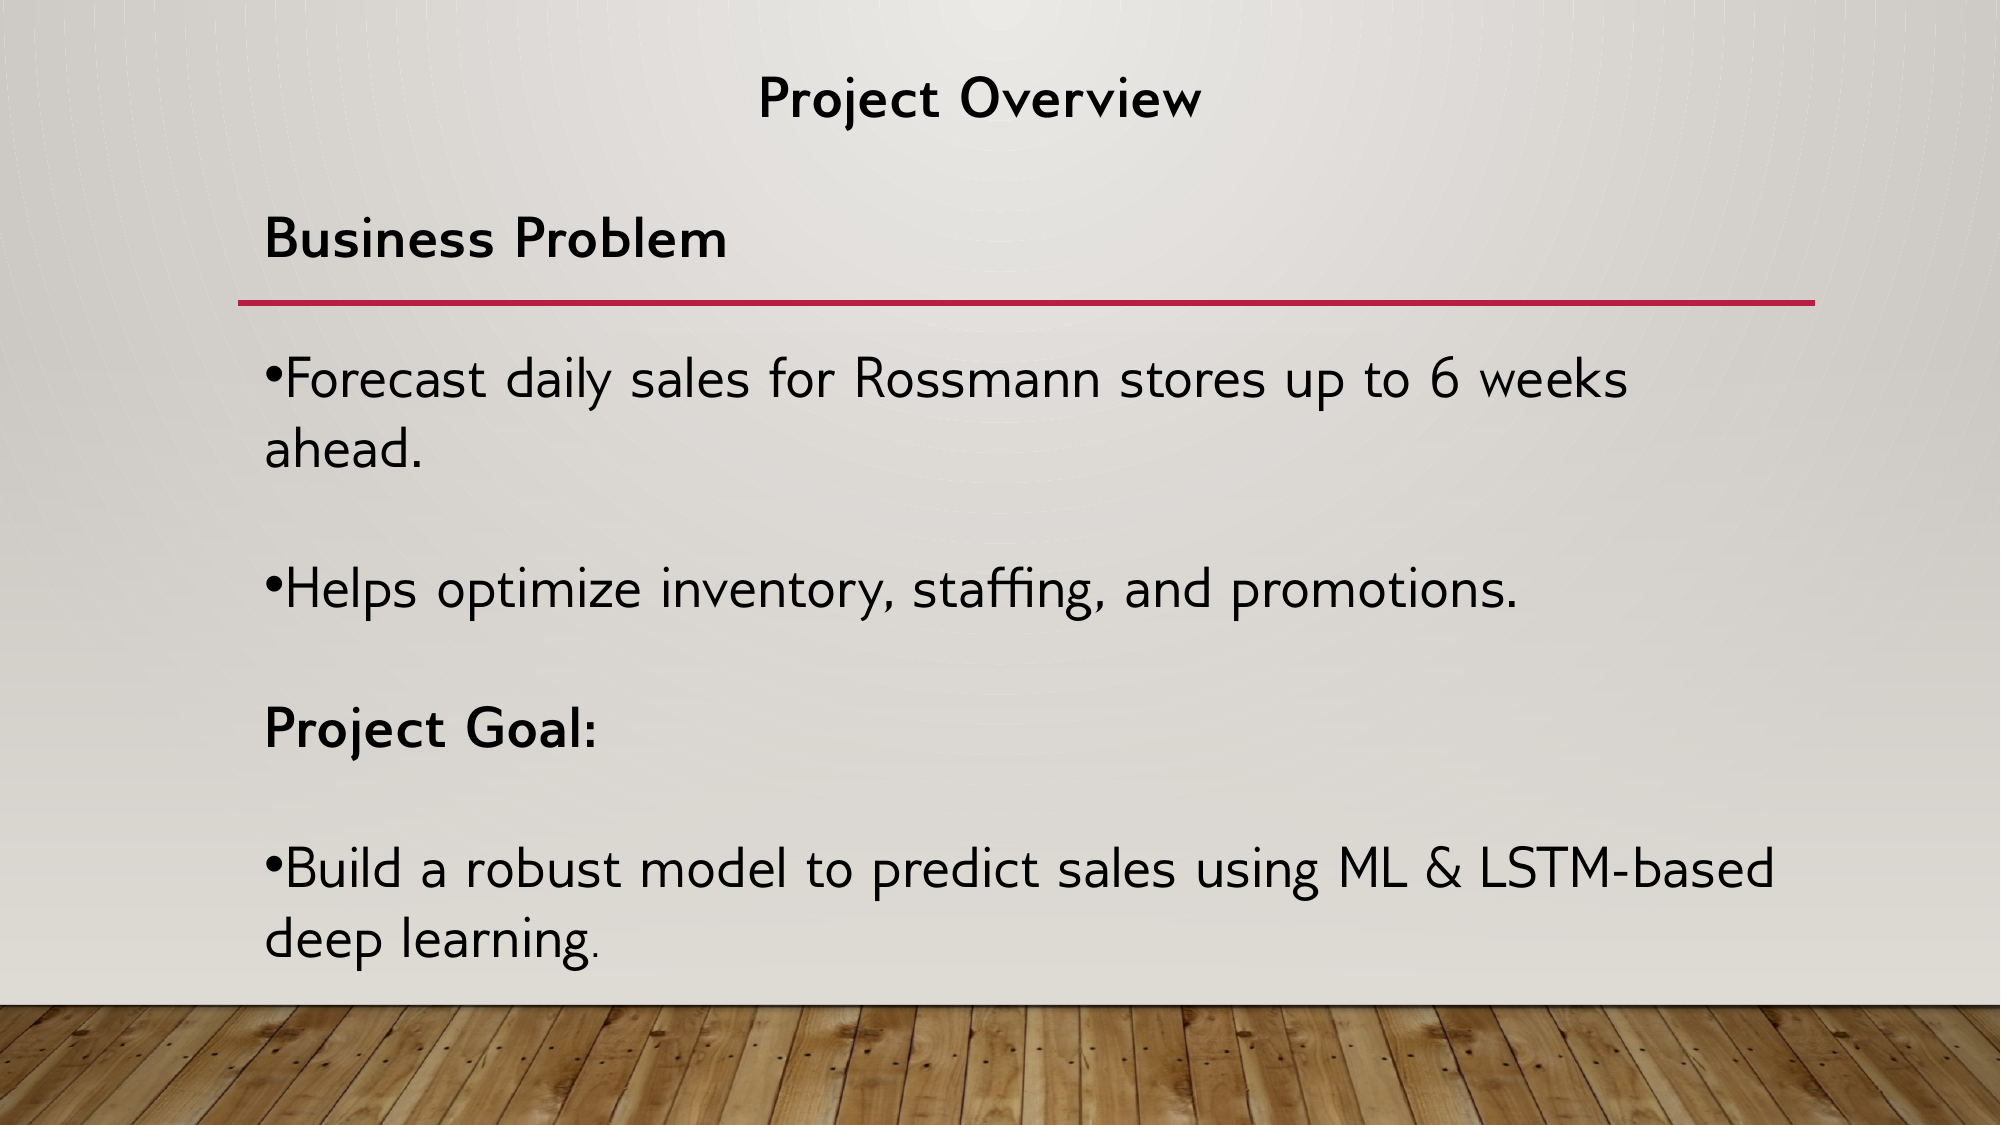

Project Overview

Business Problem

Forecast daily sales for Rossmann stores up to 6 weeks ahead.

Helps optimize inventory, staffing, and promotions.

Project Goal:

Build a robust model to predict sales using ML & LSTM-based deep learning.